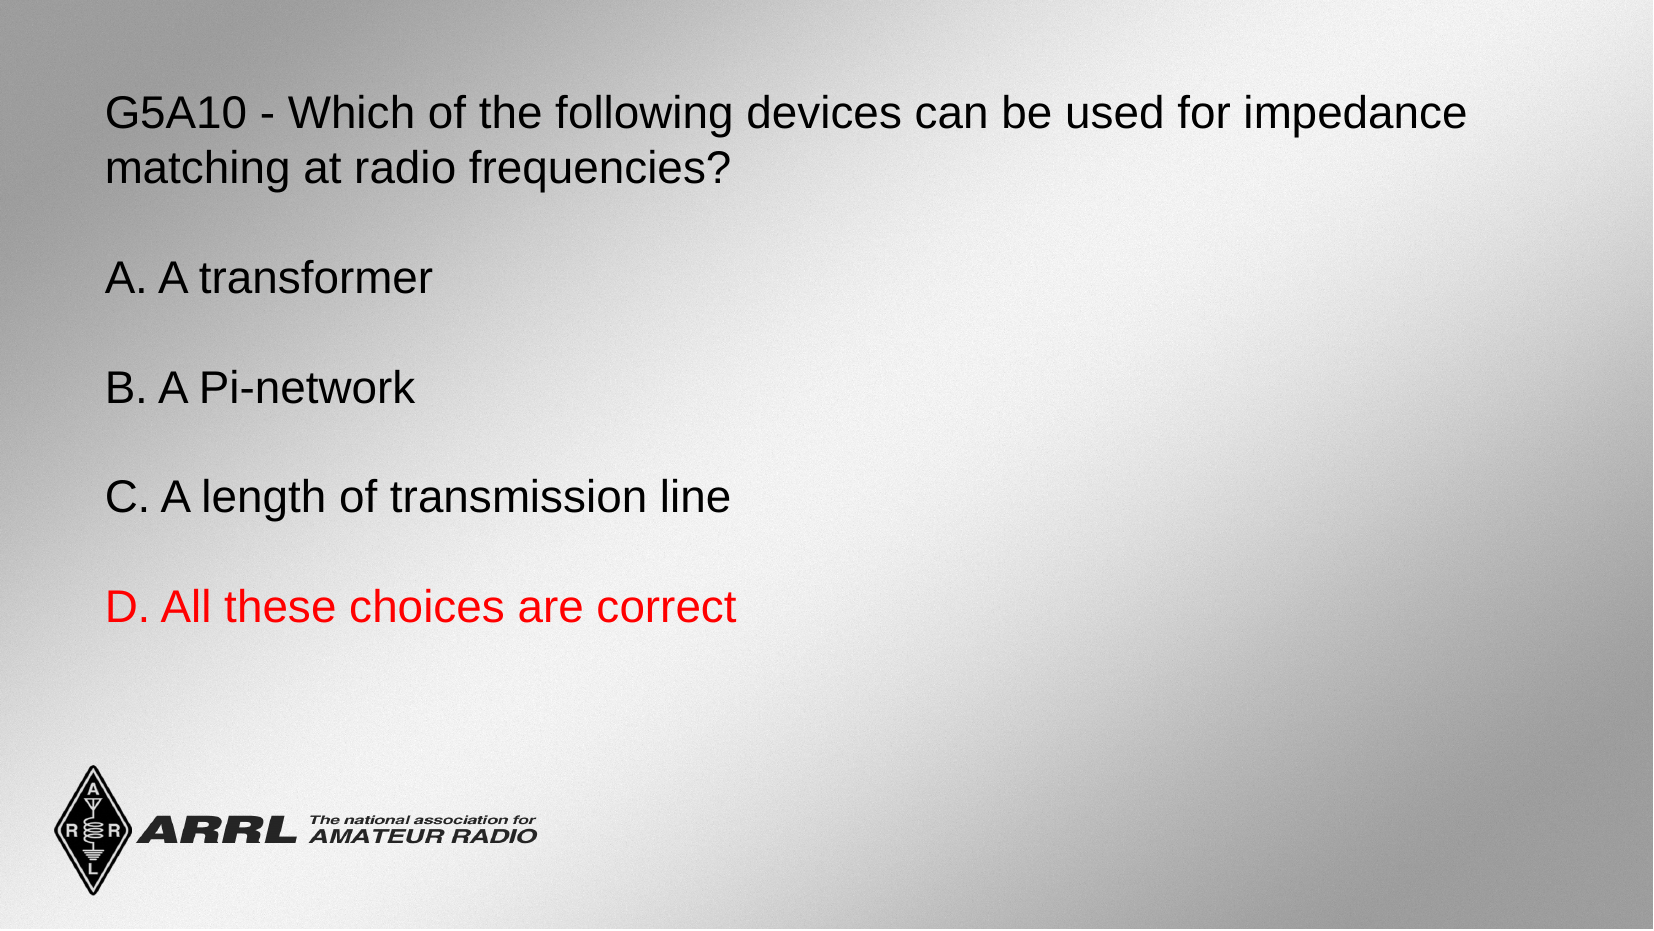

G5A10 - Which of the following devices can be used for impedance matching at radio frequencies?

A. A transformer

B. A Pi-network

C. A length of transmission line

D. All these choices are correct